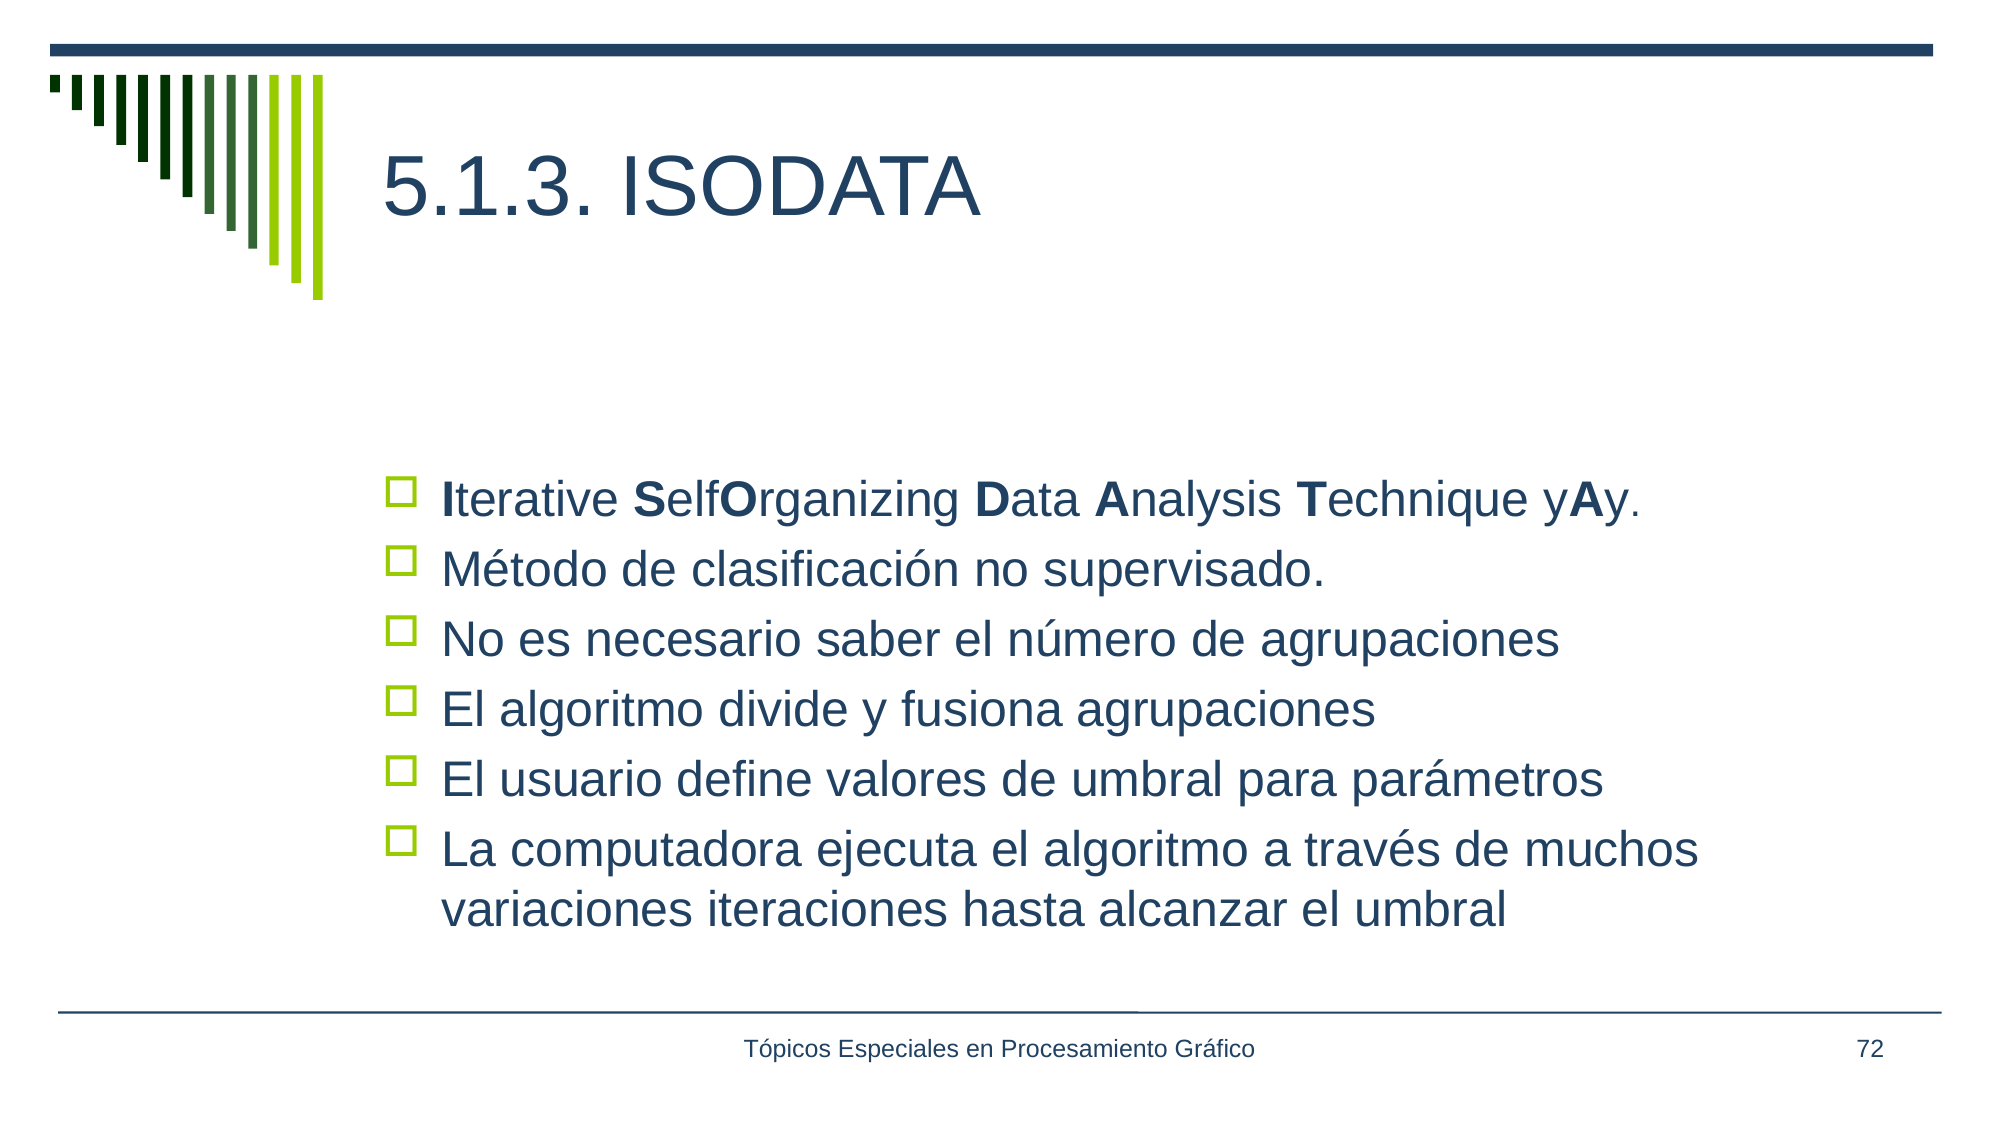

# 5.1.3. ISODATA
Iterative SelfOrganizing Data Analysis Technique yAy.
Método de clasificación no supervisado.
No es necesario saber el número de agrupaciones
El algoritmo divide y fusiona agrupaciones
El usuario define valores de umbral para parámetros
La computadora ejecuta el algoritmo a través de muchos variaciones iteraciones hasta alcanzar el umbral

Tópicos Especiales en Procesamiento Gráfico
72